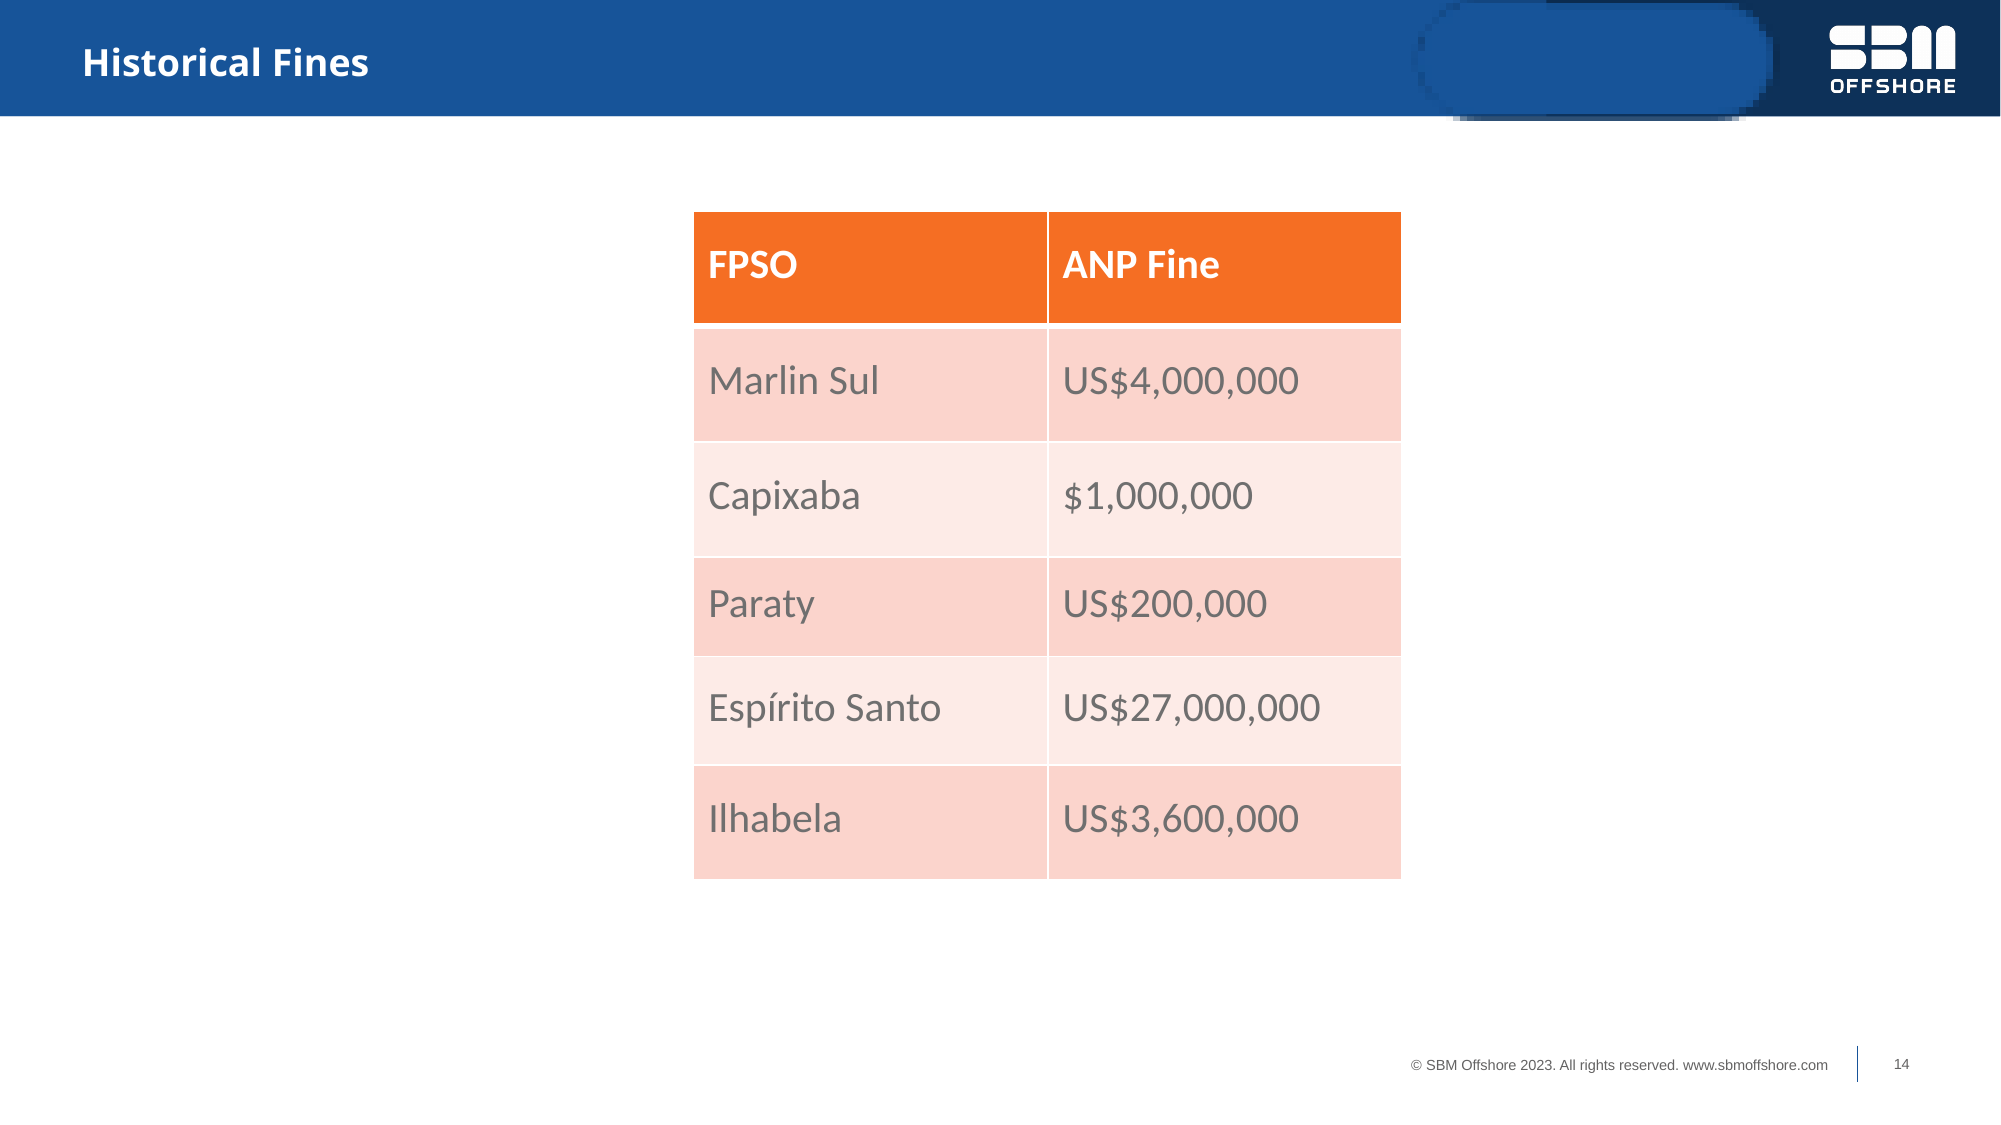

# Historical Fines
| FPSO | ANP Fine |
| --- | --- |
| Marlin Sul | US$4,000,000 |
| Capixaba | $1,000,000 |
| Paraty | US$200,000 |
| Espírito Santo | US$27,000,000 |
| Ilhabela | US$3,600,000 |
14
© SBM Offshore 2023. All rights reserved. www.sbmoffshore.com